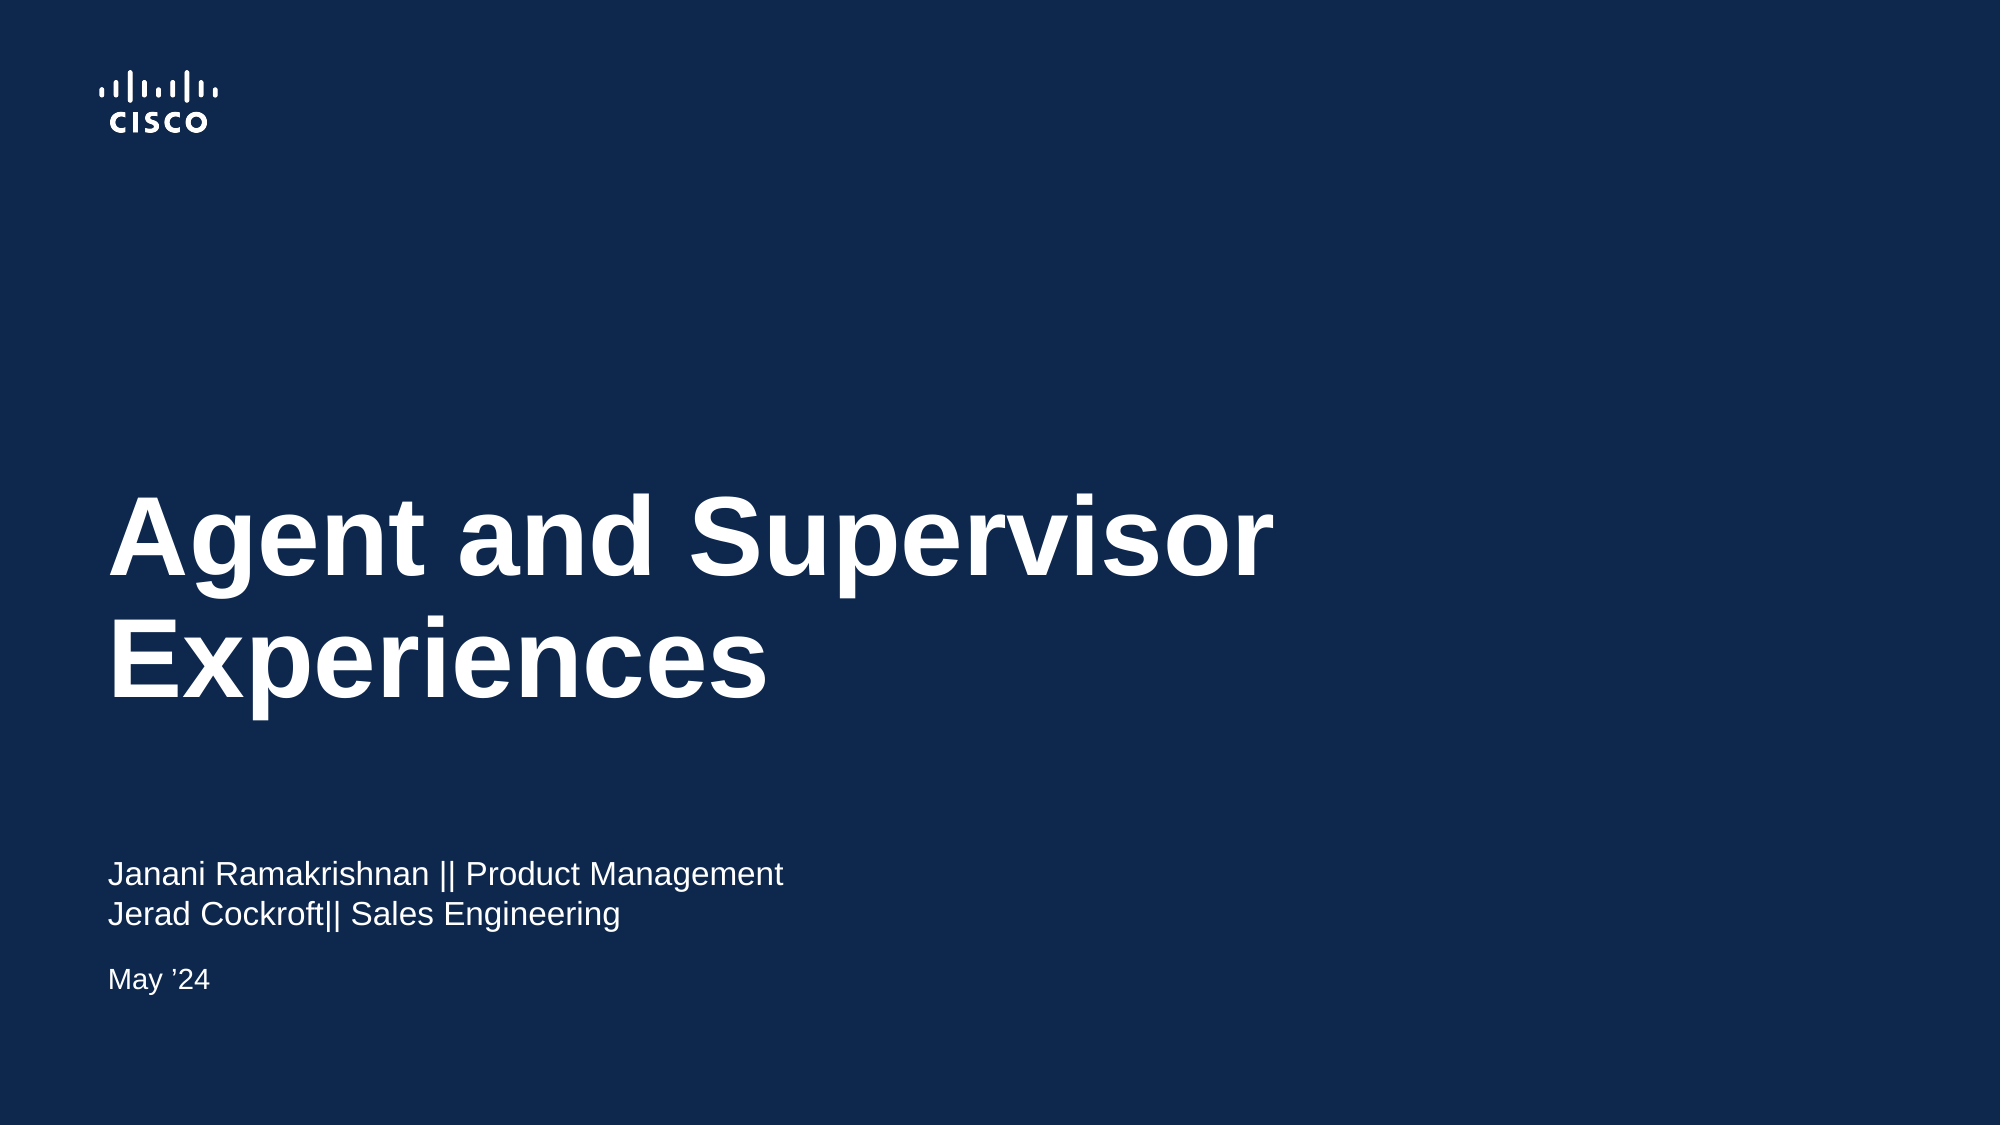

# Agent and Supervisor Experiences
Janani Ramakrishnan || Product Management
Jerad Cockroft|| Sales Engineering
May ’24